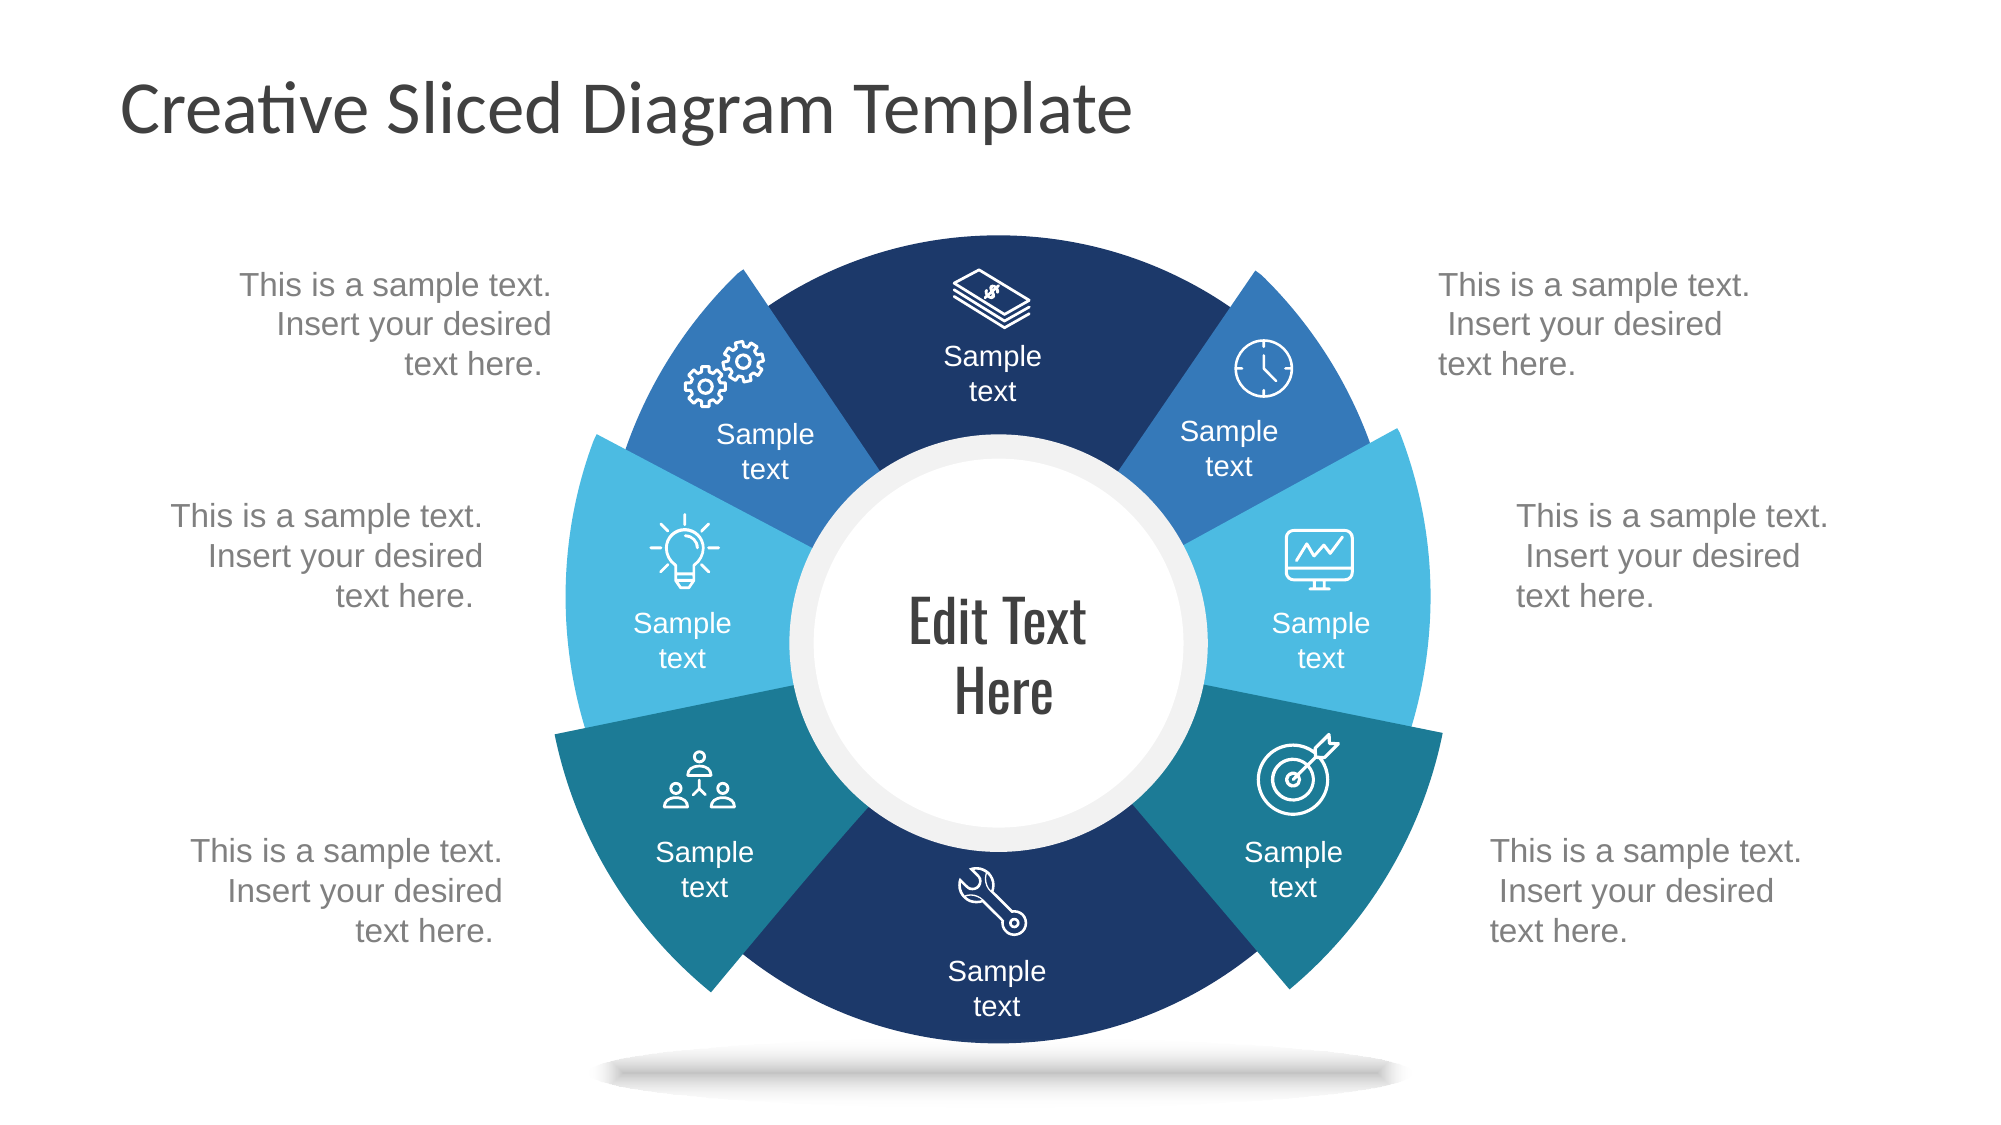

# Creative Sliced Diagram Template

This is a sample text.  Insert your desired text here.
This is a sample text.  Insert your desired text here.

Sample text

Sample text
Sample text

This is a sample text.  Insert your desired text here.
This is a sample text.  Insert your desired text here.

Edit Text
Here
Sample text
Sample text

This is a sample text.  Insert your desired text here.
This is a sample text.  Insert your desired text here.
Sample text
Sample text

Sample text